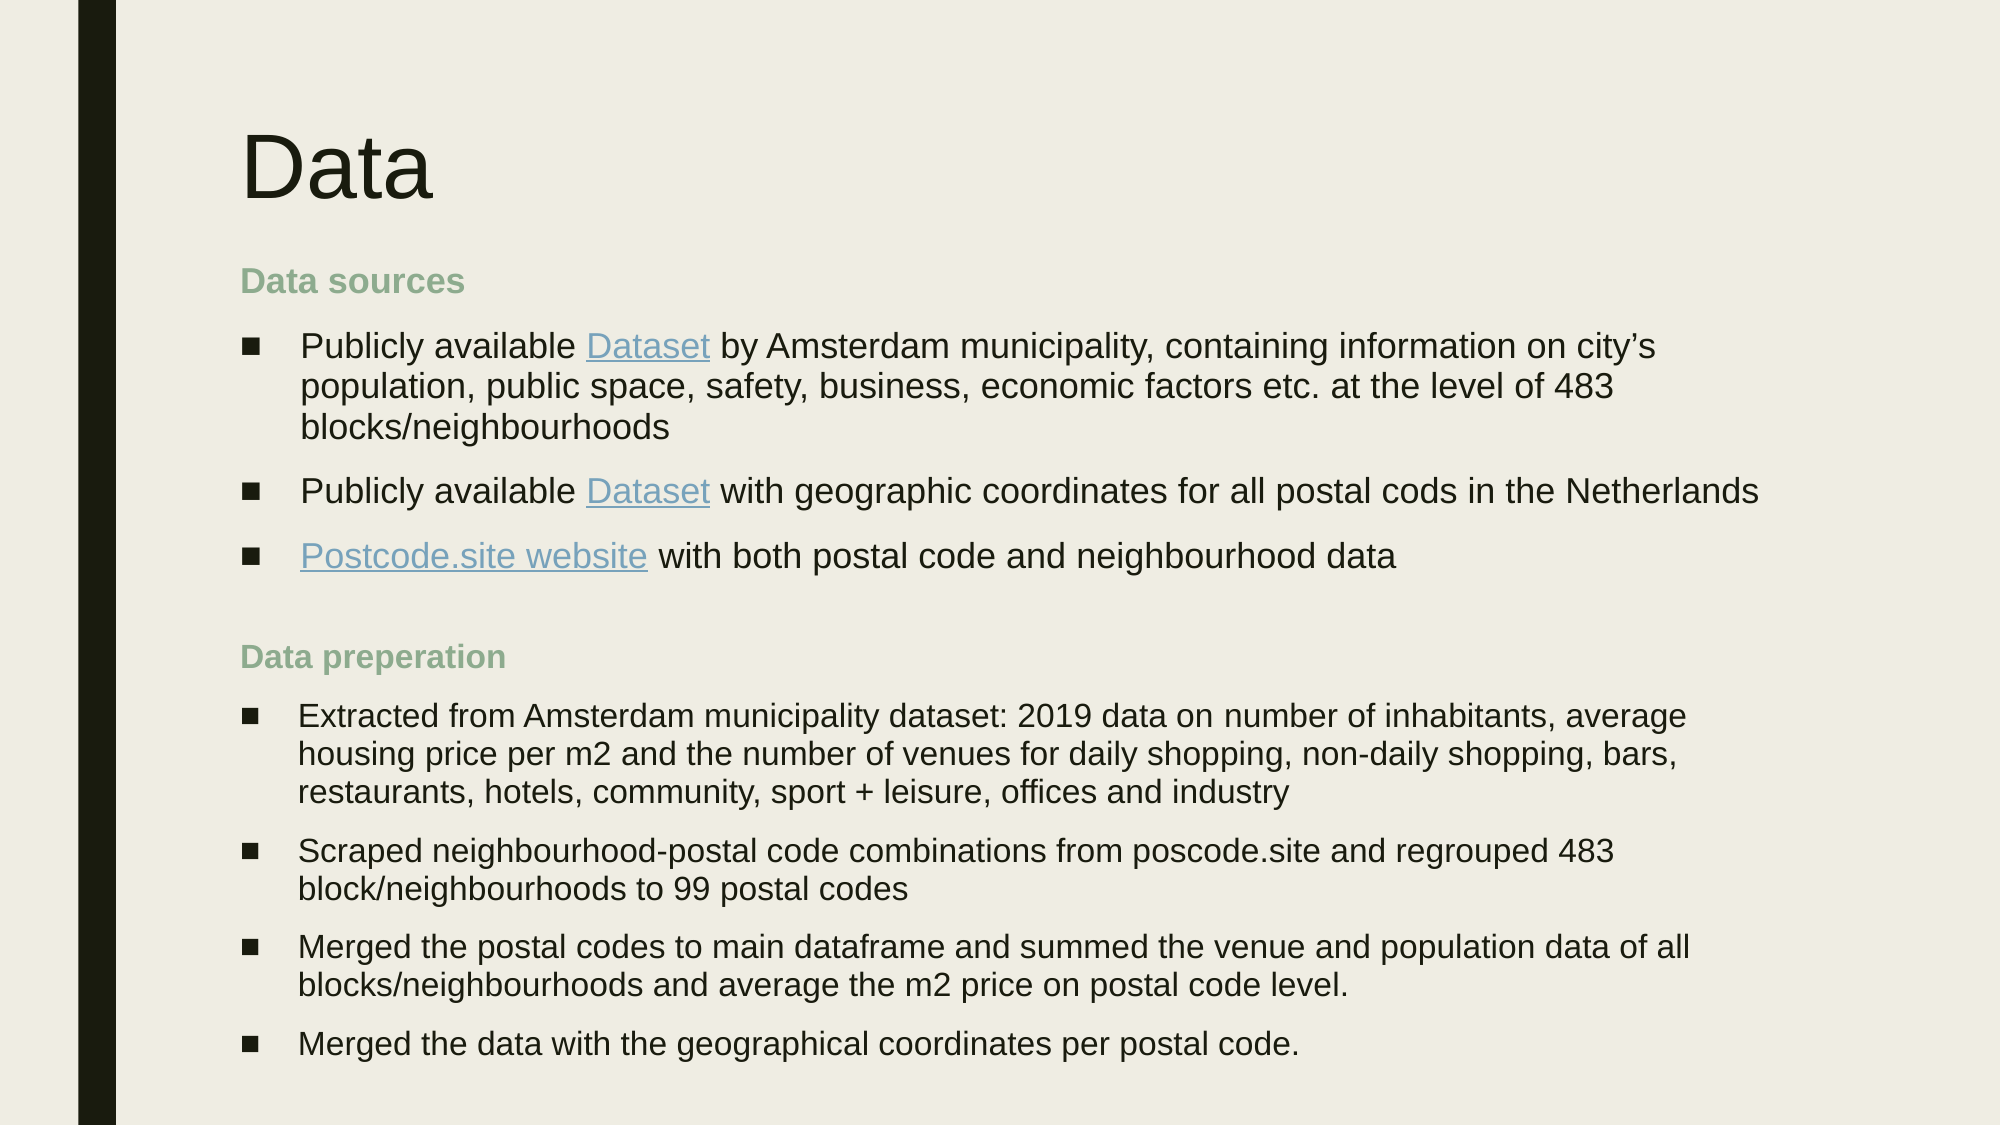

# Data
Data sources
Publicly available Dataset by Amsterdam municipality, containing information on city’s population, public space, safety, business, economic factors etc. at the level of 483 blocks/neighbourhoods
Publicly available Dataset with geographic coordinates for all postal cods in the Netherlands
Postcode.site website with both postal code and neighbourhood data
Data preperation
Extracted from Amsterdam municipality dataset: 2019 data on number of inhabitants, average housing price per m2 and the number of venues for daily shopping, non-daily shopping, bars, restaurants, hotels, community, sport + leisure, offices and industry
Scraped neighbourhood-postal code combinations from poscode.site and regrouped 483 block/neighbourhoods to 99 postal codes
Merged the postal codes to main dataframe and summed the venue and population data of all blocks/neighbourhoods and average the m2 price on postal code level.
Merged the data with the geographical coordinates per postal code.